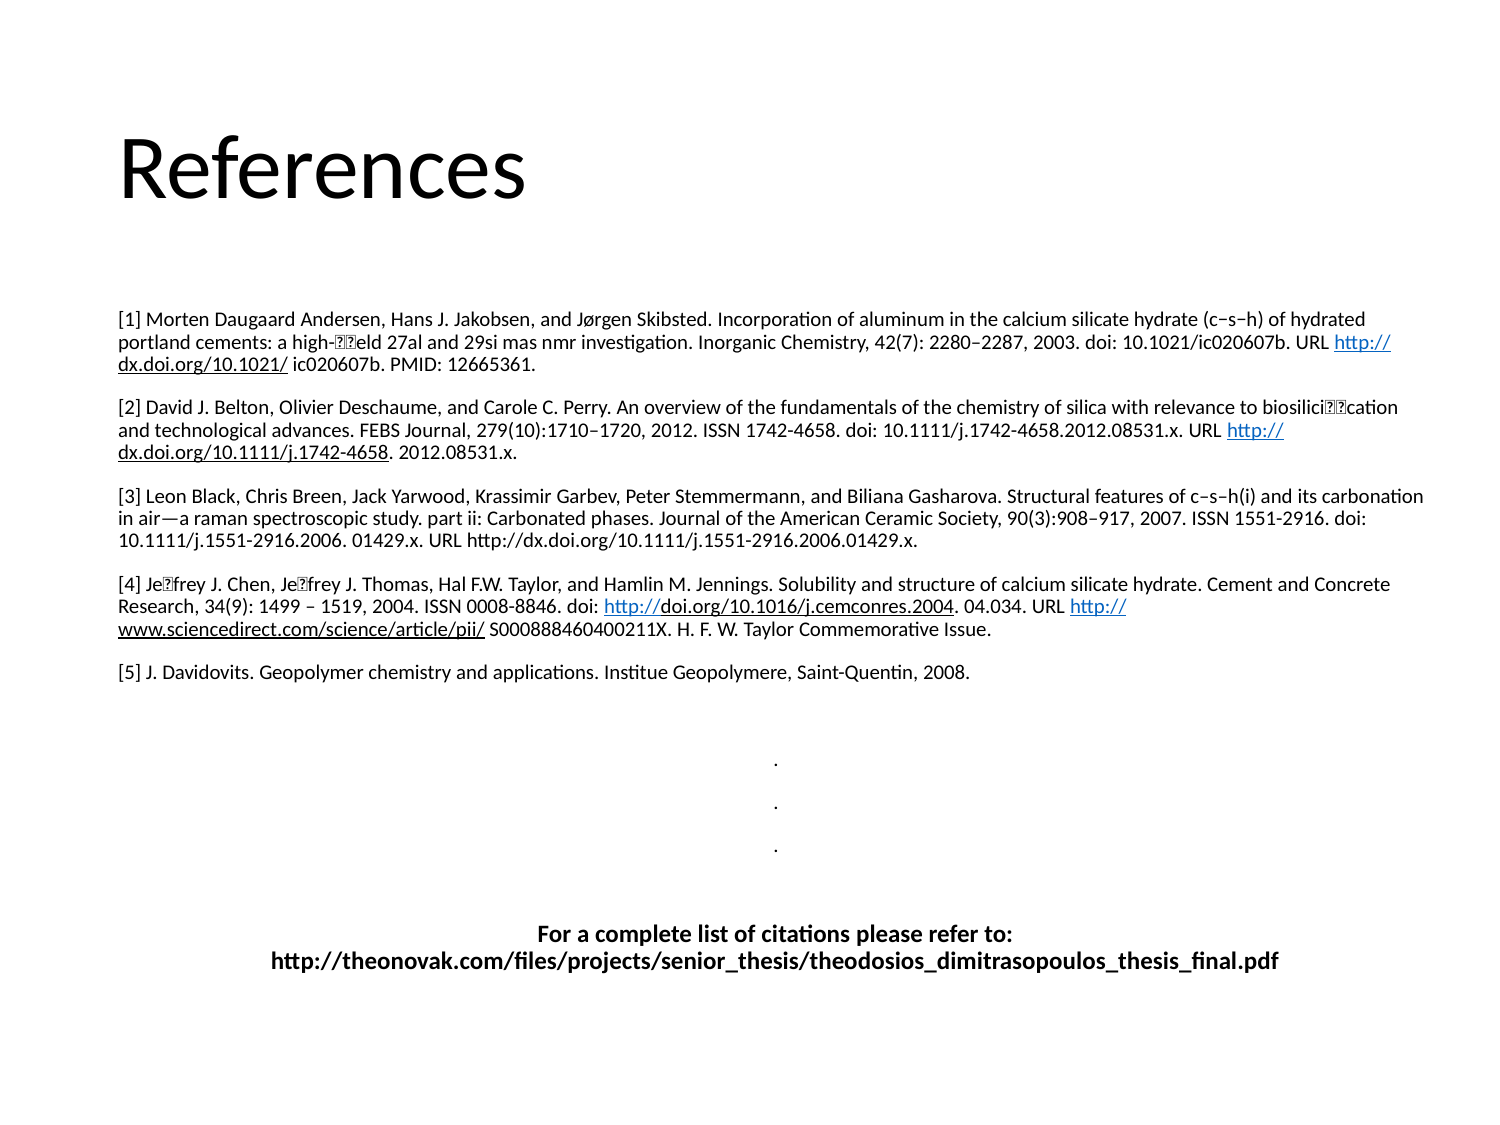

# References
[1] Morten Daugaard Andersen, Hans J. Jakobsen, and Jørgen Skibsted. Incorporation of aluminum in the calcium silicate hydrate (c−s−h) of hydrated portland cements: a high-􀮹􀮭eld 27al and 29si mas nmr investigation. Inorganic Chemistry, 42(7): 2280–2287, 2003. doi: 10.1021/ic020607b. URL http://dx.doi.org/10.1021/ ic020607b. PMID: 12665361.
[2] David J. Belton, Olivier Deschaume, and Carole C. Perry. An overview of the fundamentals of the chemistry of silica with relevance to biosilici􀮹􀮭cation and technological advances. FEBS Journal, 279(10):1710–1720, 2012. ISSN 1742-4658. doi: 10.1111/j.1742-4658.2012.08531.x. URL http://dx.doi.org/10.1111/j.1742-4658. 2012.08531.x.
[3] Leon Black, Chris Breen, Jack Yarwood, Krassimir Garbev, Peter Stemmermann, and Biliana Gasharova. Structural features of c–s–h(i) and its carbonation in air—a raman spectroscopic study. part ii: Carbonated phases. Journal of the American Ceramic Society, 90(3):908–917, 2007. ISSN 1551-2916. doi: 10.1111/j.1551-2916.2006. 01429.x. URL http://dx.doi.org/10.1111/j.1551-2916.2006.01429.x.
[4] Je􀮸frey J. Chen, Je􀮸frey J. Thomas, Hal F.W. Taylor, and Hamlin M. Jennings. Solubility and structure of calcium silicate hydrate. Cement and Concrete Research, 34(9): 1499 – 1519, 2004. ISSN 0008-8846. doi: http://doi.org/10.1016/j.cemconres.2004. 04.034. URL http://www.sciencedirect.com/science/article/pii/ S000888460400211X. H. F. W. Taylor Commemorative Issue.
[5] J. Davidovits. Geopolymer chemistry and applications. Institue Geopolymere, Saint-Quentin, 2008.

.
.
.

For a complete list of citations please refer to: http://theonovak.com/files/projects/senior_thesis/theodosios_dimitrasopoulos_thesis_final.pdf